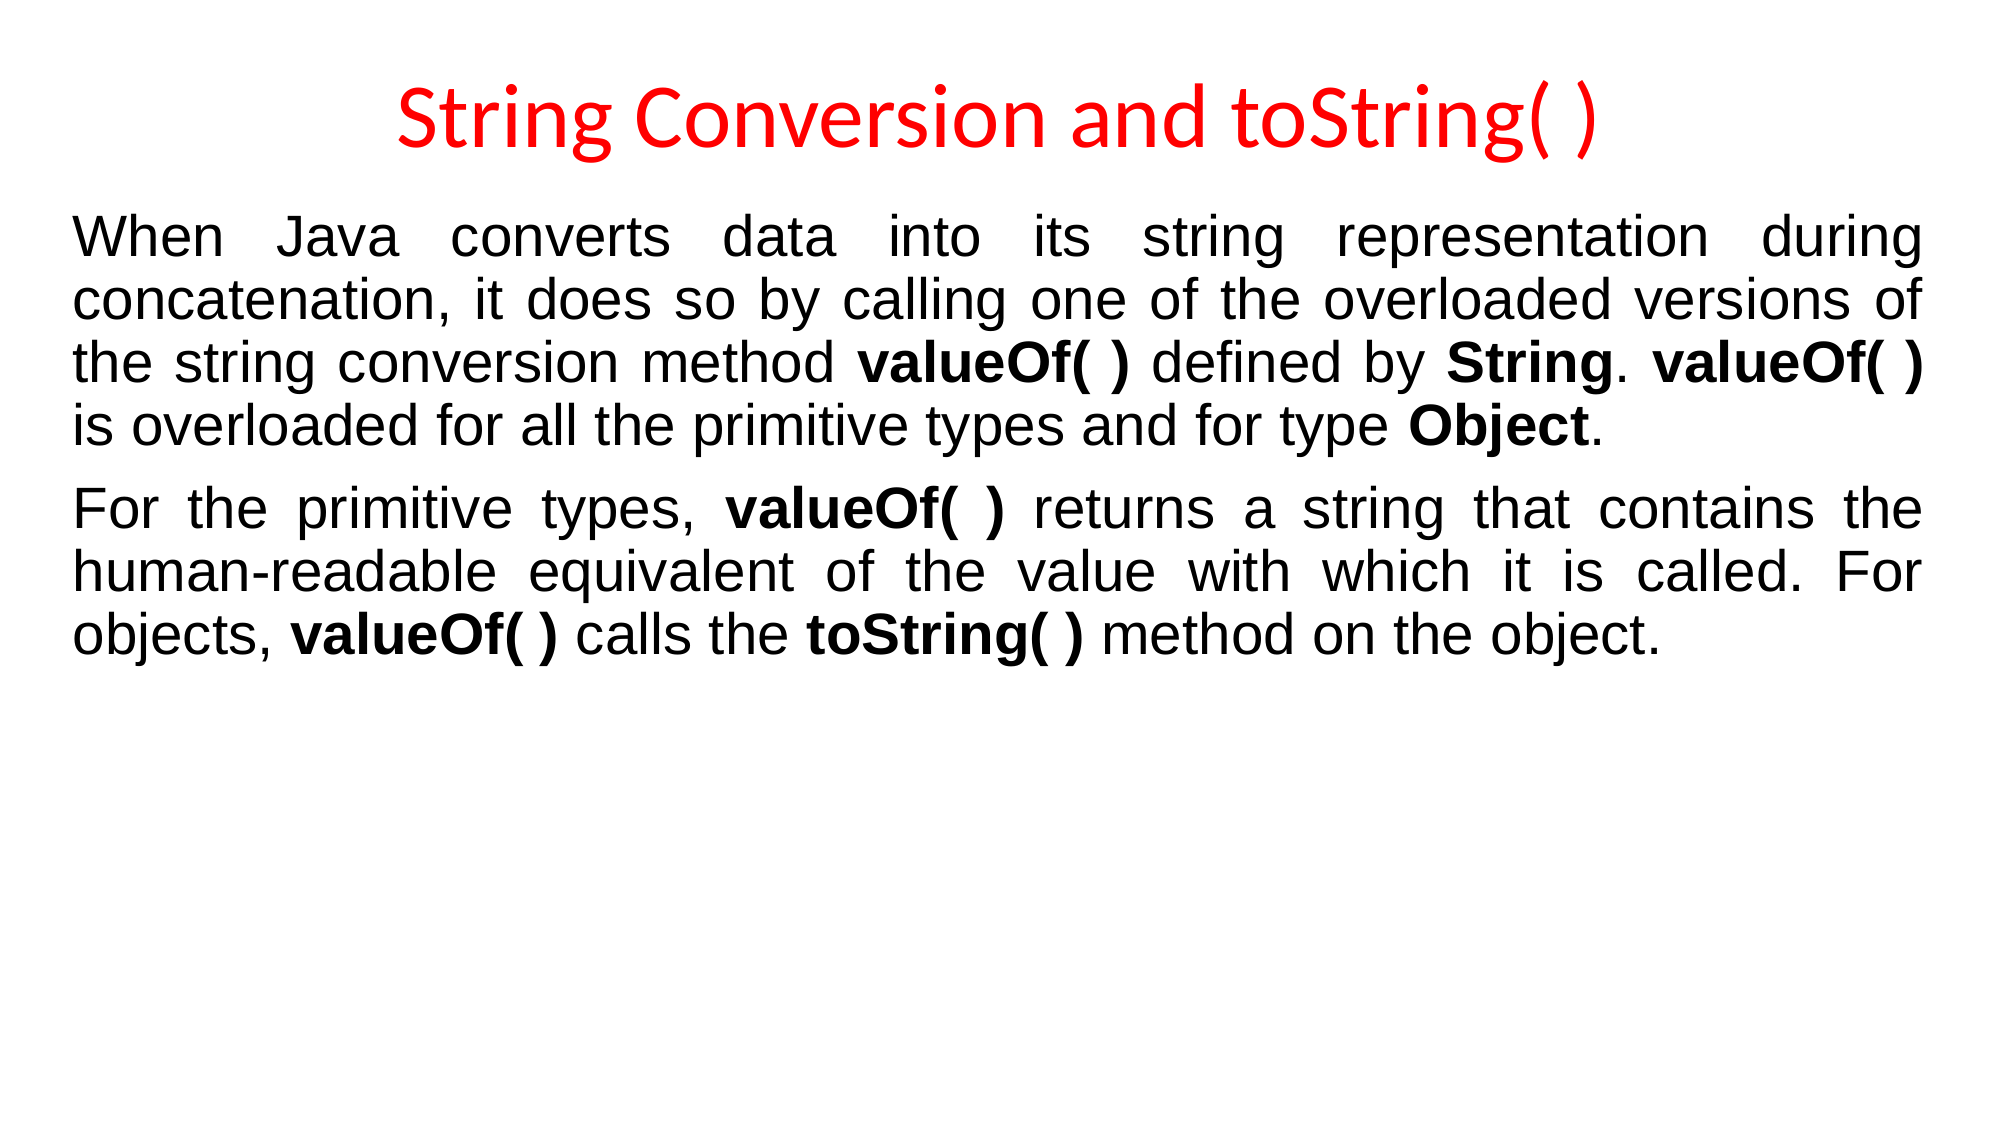

# String Conversion and toString( )
When Java converts data into its string representation during concatenation, it does so by calling one of the overloaded versions of the string conversion method valueOf( ) defined by String. valueOf( ) is overloaded for all the primitive types and for type Object.
For the primitive types, valueOf( ) returns a string that contains the human-readable equivalent of the value with which it is called. For objects, valueOf( ) calls the toString( ) method on the object.